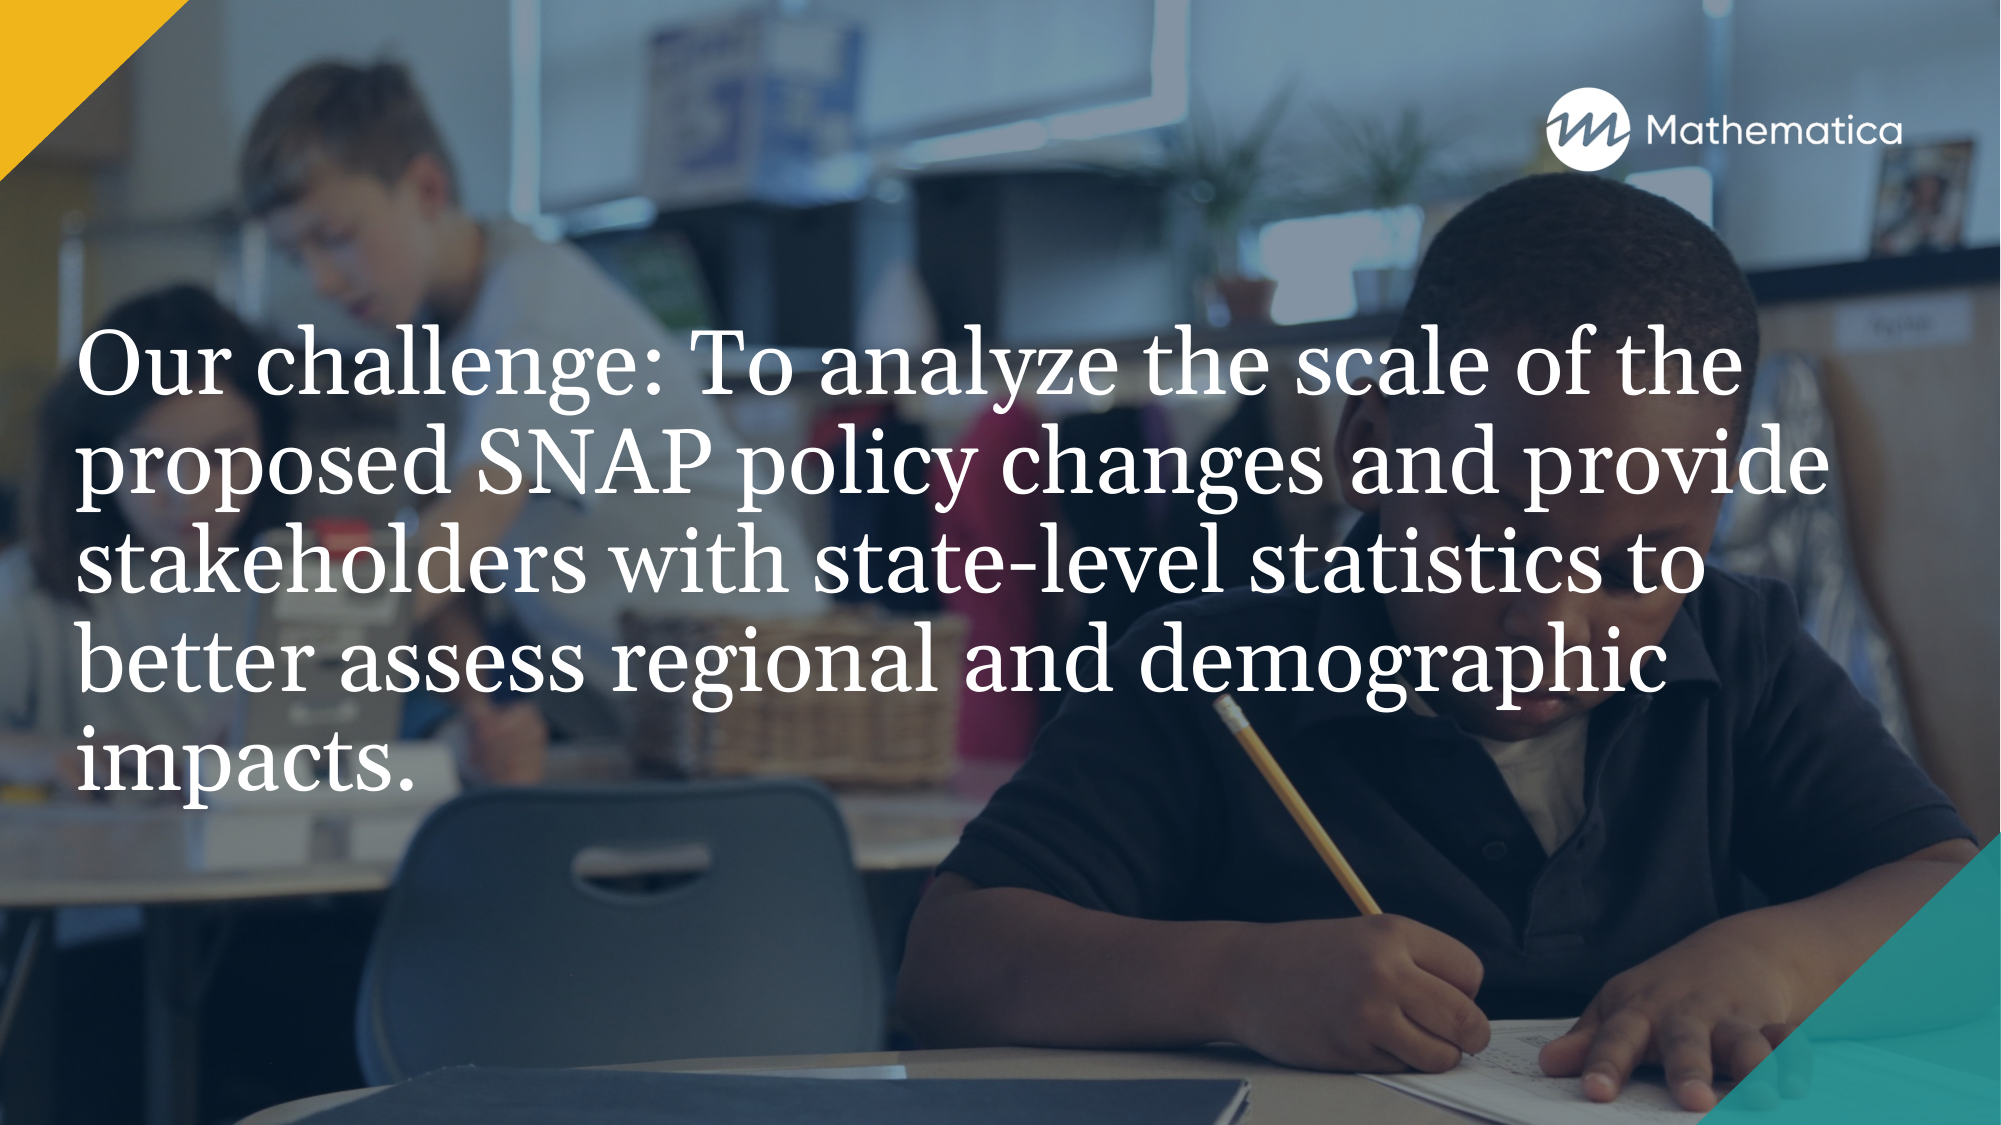

# Our challenge: To analyze the scale of the proposed SNAP policy changes and provide stakeholders with state-level statistics to better assess regional and demographic impacts.